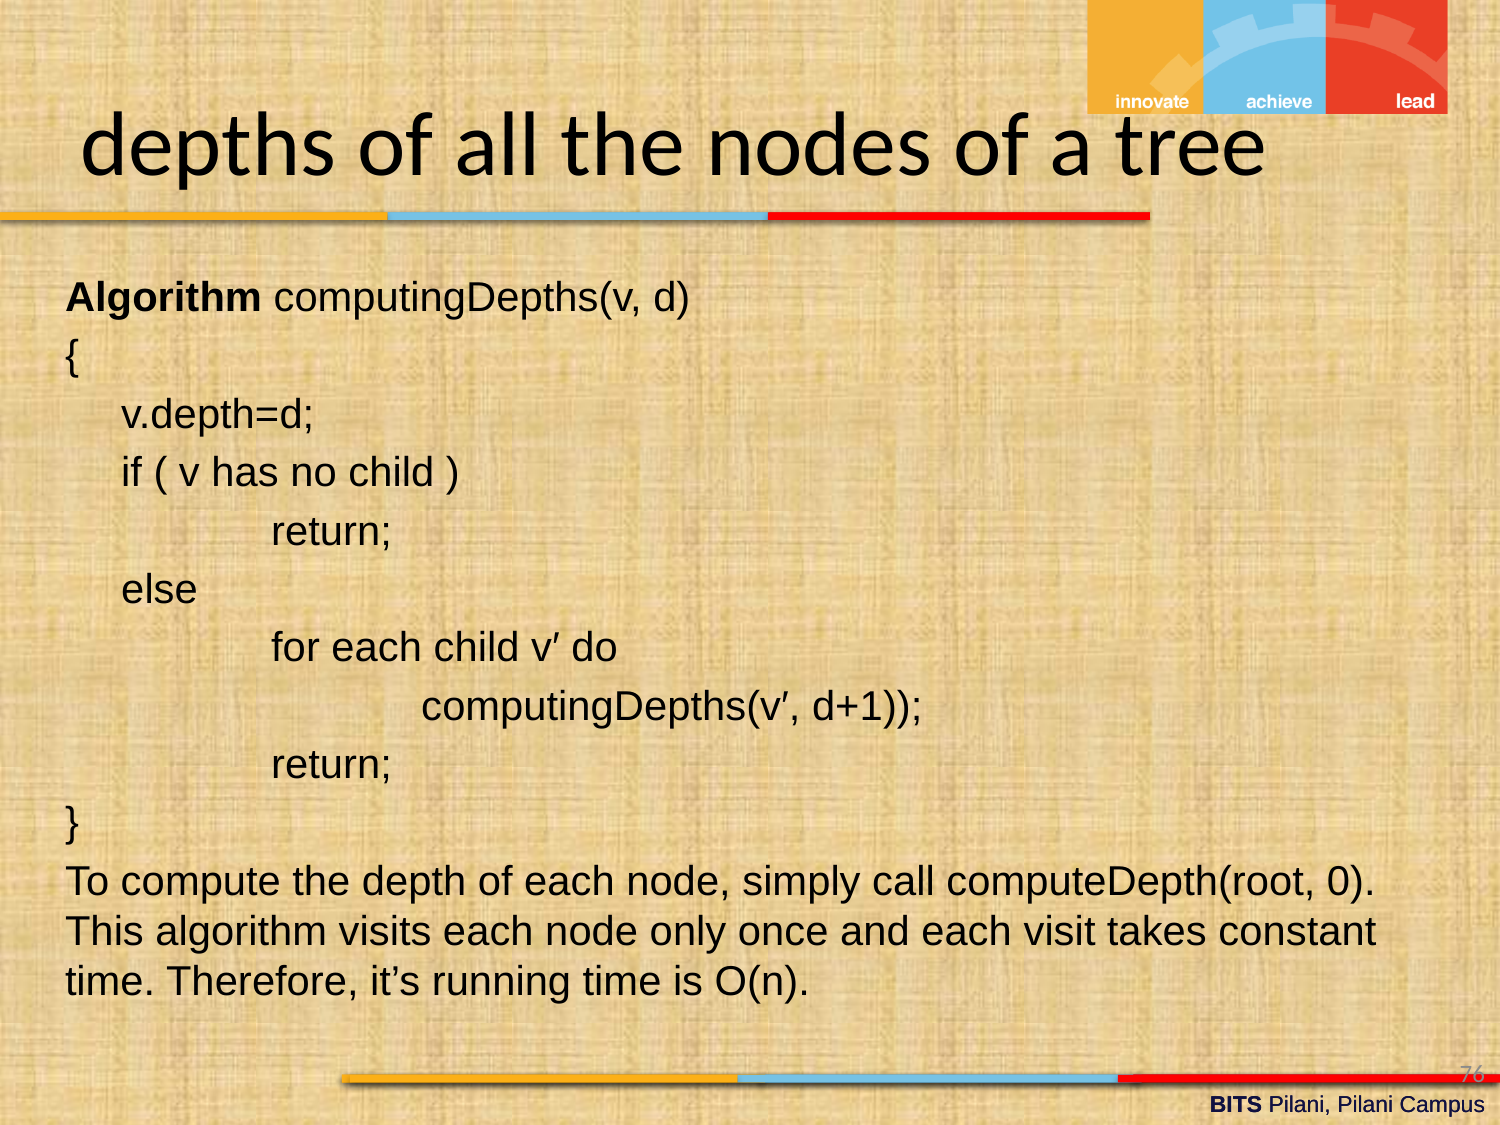

depths of all the nodes of a tree
Algorithm computingDepths(v, d)
{
	v.depth=d;
	if ( v has no child )
		return;
	else
		for each child v′ do
			computingDepths(v′, d+1));
		return;
}
To compute the depth of each node, simply call computeDepth(root, 0). This algorithm visits each node only once and each visit takes constant time. Therefore, it’s running time is O(n).
76